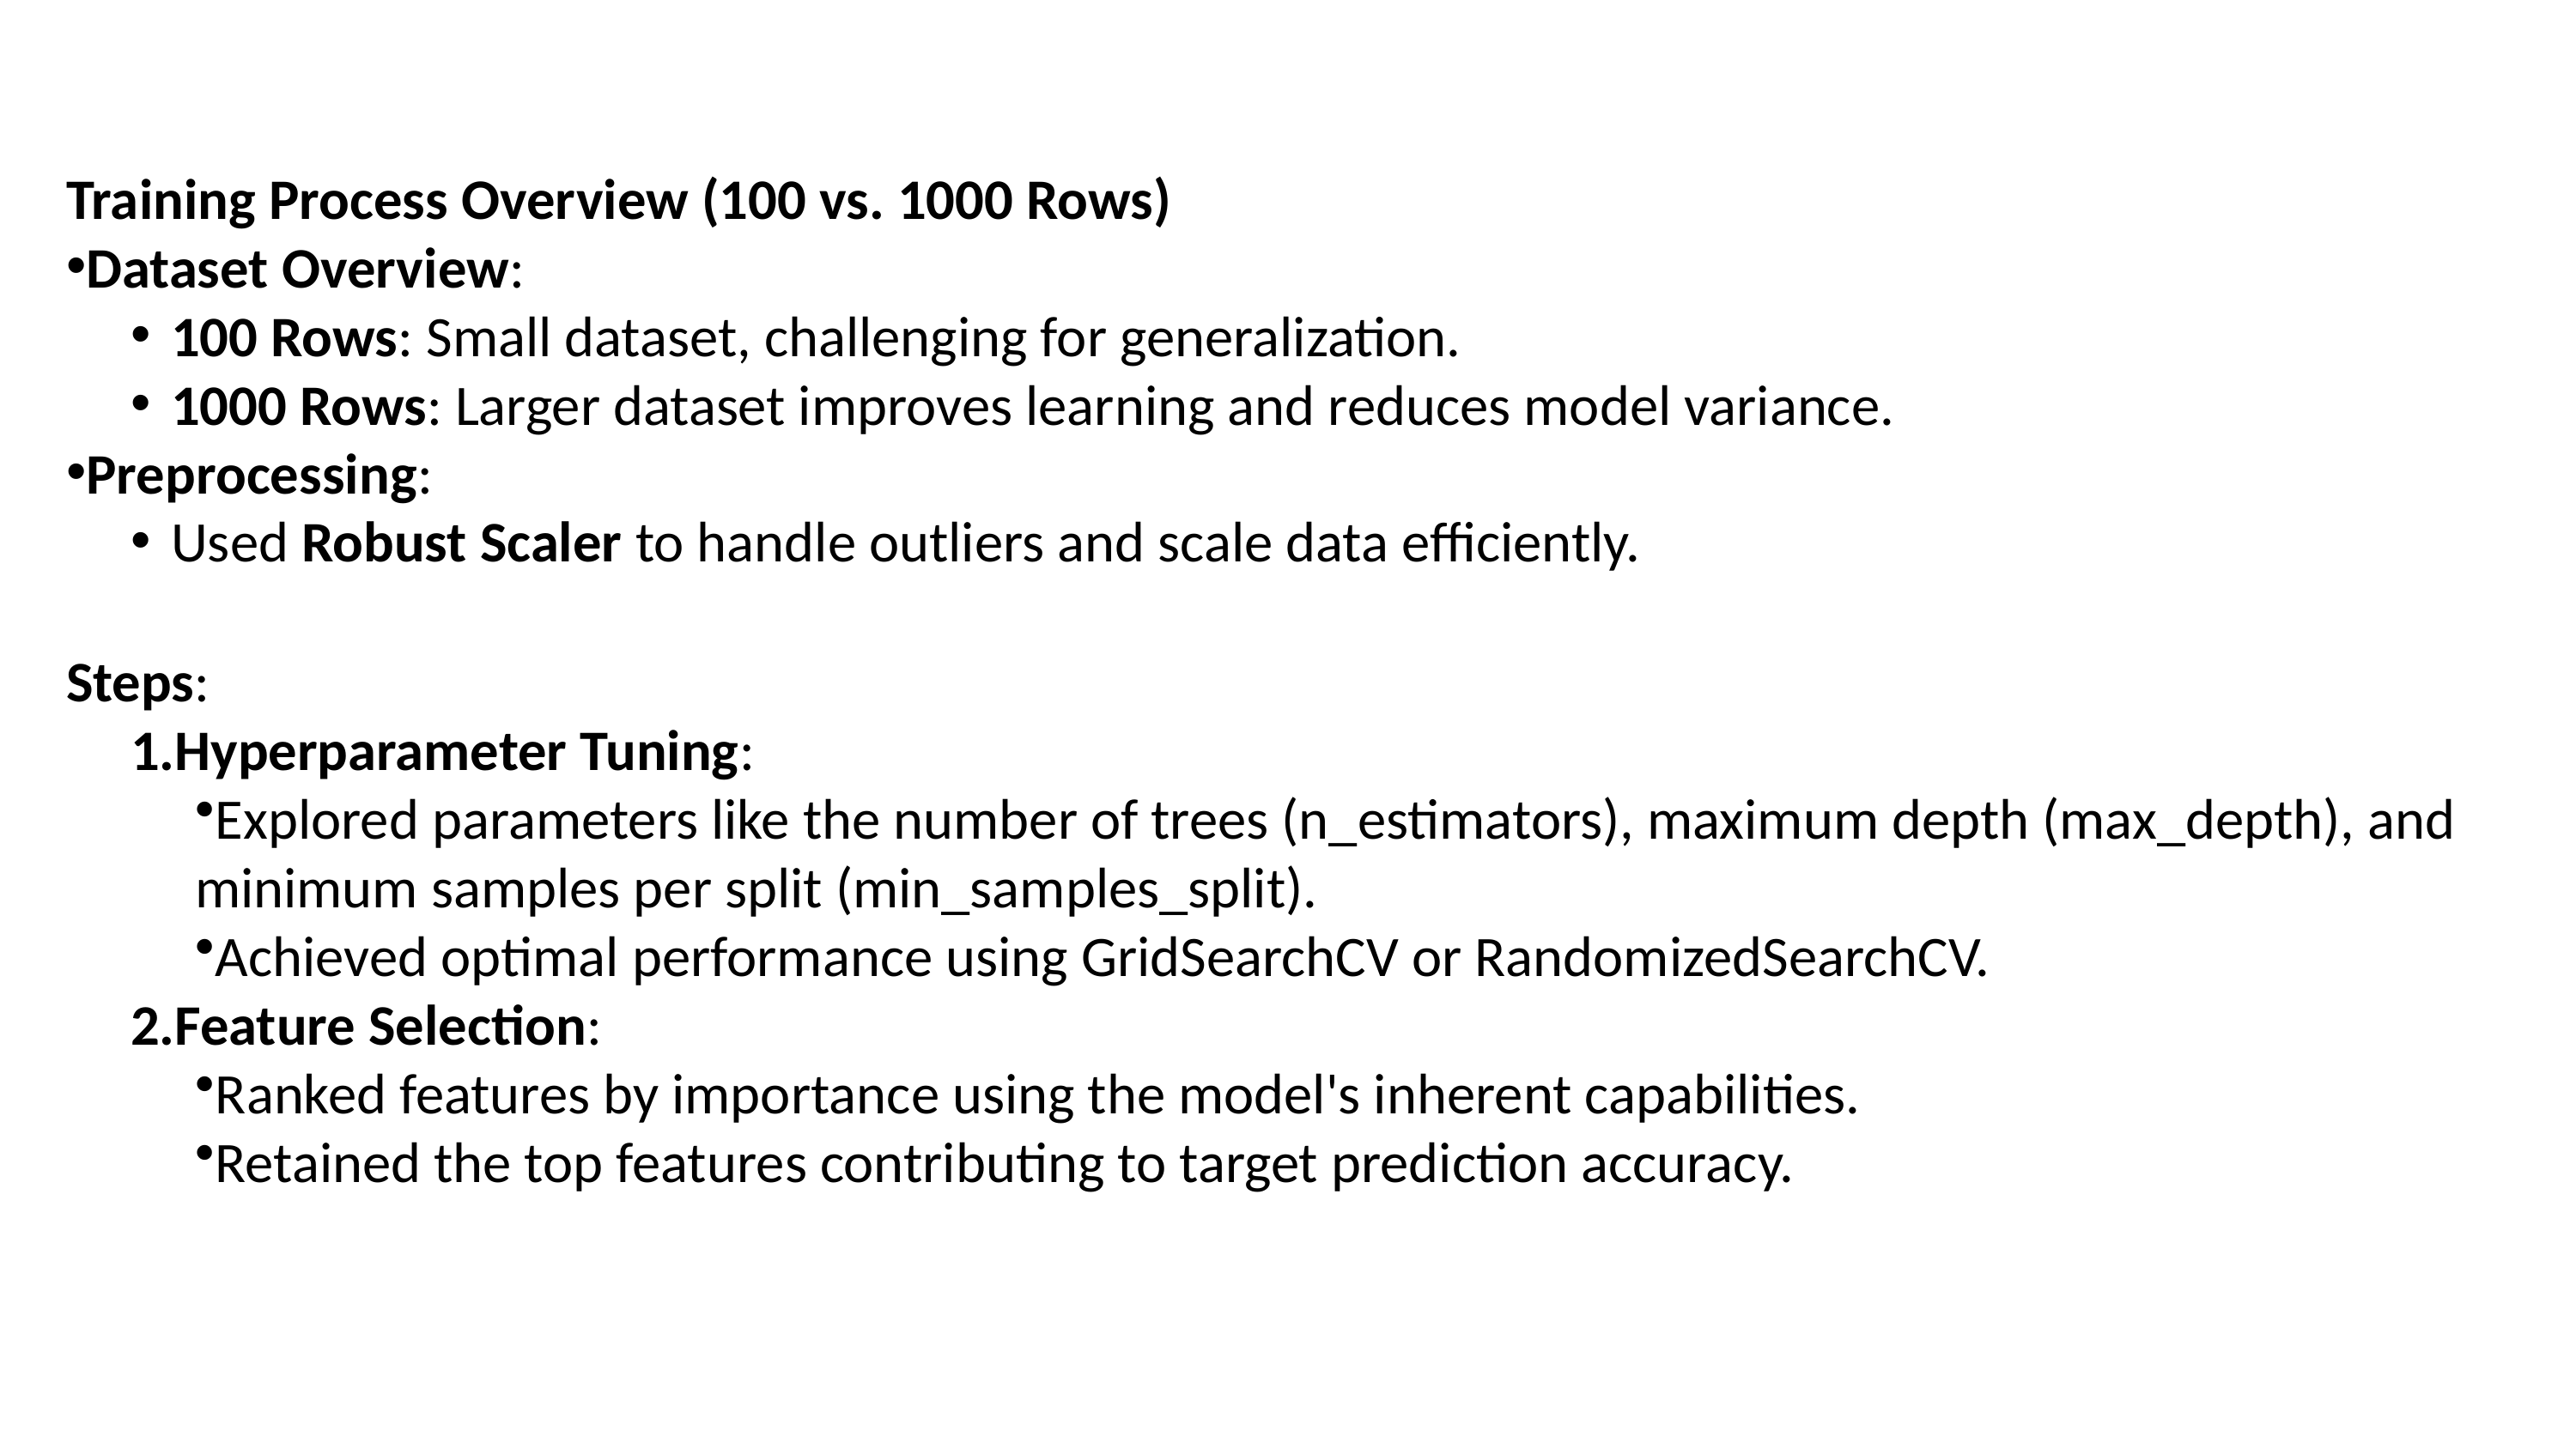

Training Process Overview (100 vs. 1000 Rows)
Dataset Overview:
100 Rows: Small dataset, challenging for generalization.
1000 Rows: Larger dataset improves learning and reduces model variance.
Preprocessing:
Used Robust Scaler to handle outliers and scale data efficiently.

Steps:
Hyperparameter Tuning:
Explored parameters like the number of trees (n_estimators), maximum depth (max_depth), and minimum samples per split (min_samples_split).
Achieved optimal performance using GridSearchCV or RandomizedSearchCV.
Feature Selection:
Ranked features by importance using the model's inherent capabilities.
Retained the top features contributing to target prediction accuracy.